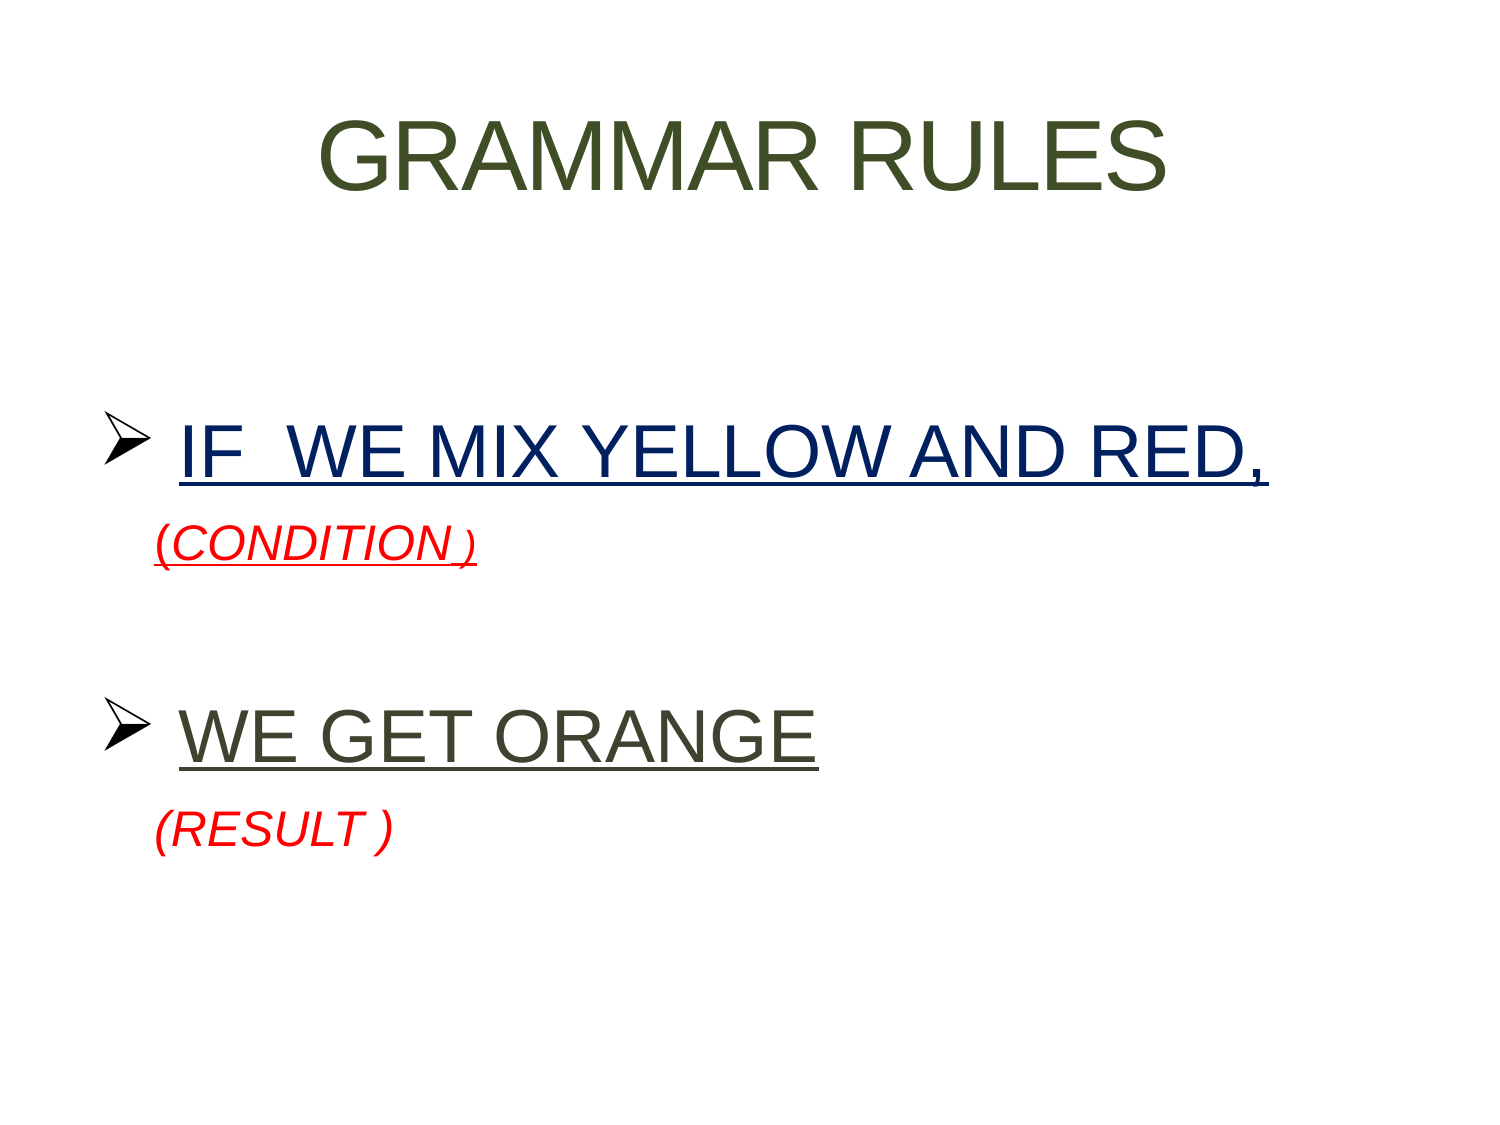

# GRAMMAR RULES
 IF  WE MIX YELLOW AND RED,
    (CONDITION )

 WE GET ORANGE
    (RESULT )